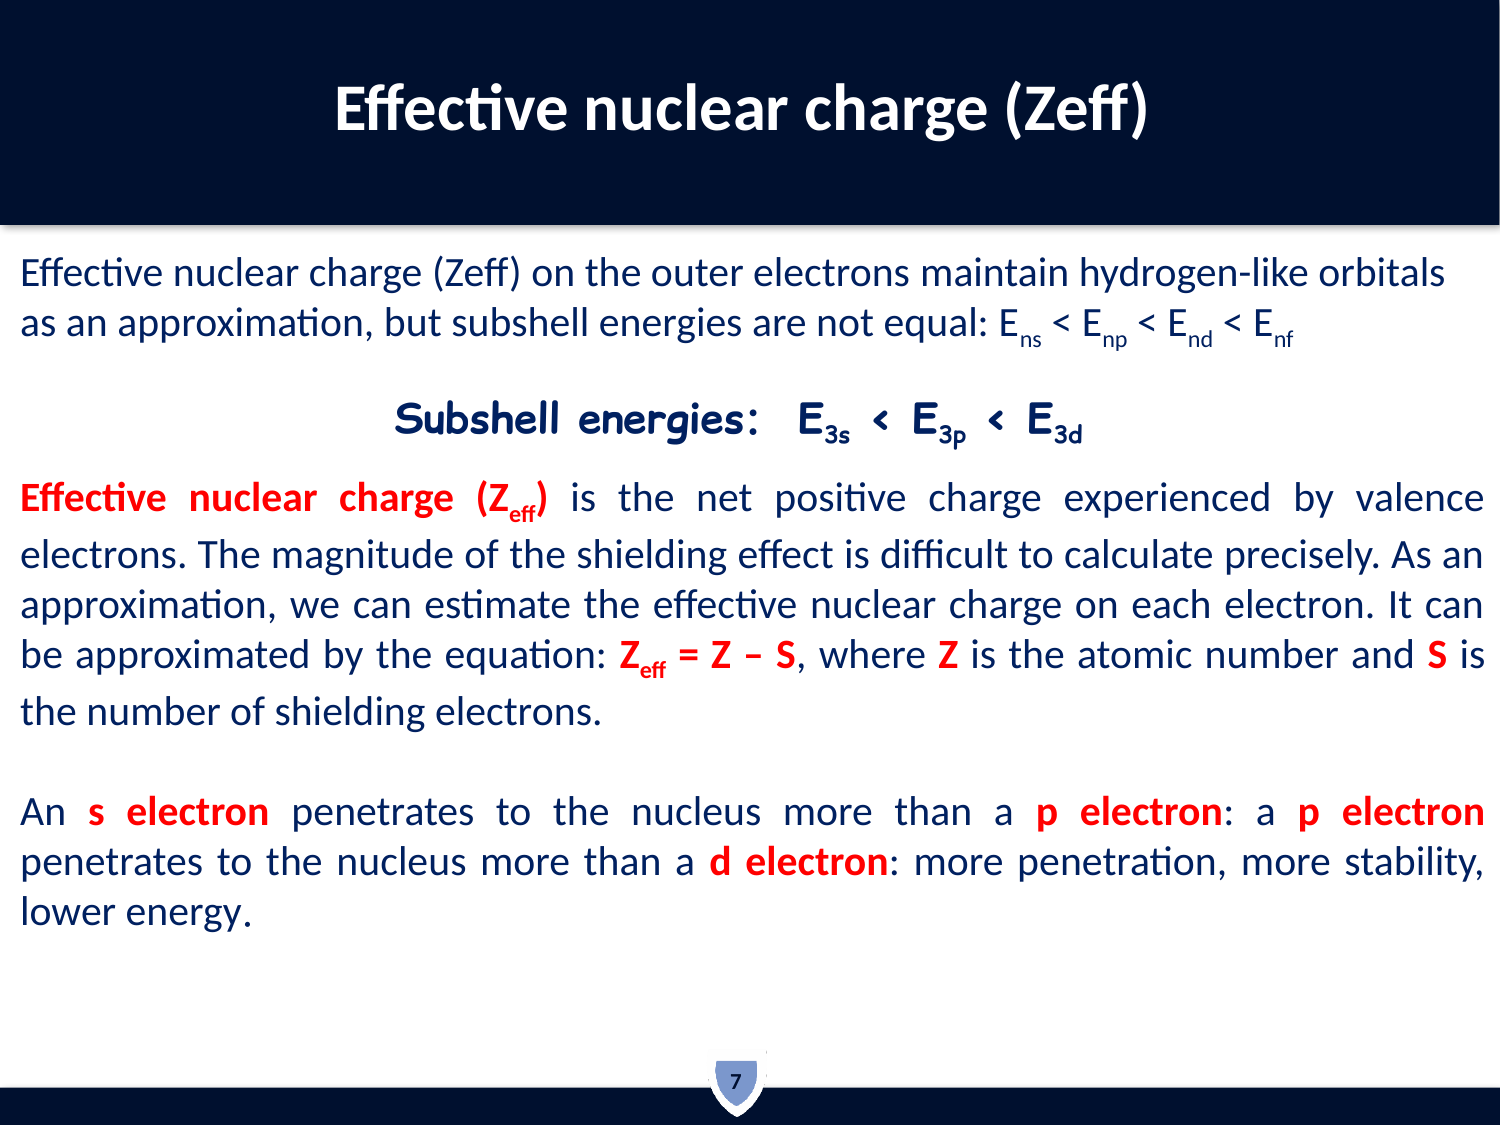

# Effective nuclear charge (Zeff)
Effective nuclear charge (Zeff) on the outer electrons maintain hydrogen-like orbitals as an approximation, but subshell energies are not equal: Ens < Enp < End < Enf
Subshell energies:  E3s < E3p < E3d
Effective nuclear charge (Zeff) is the net positive charge experienced by valence electrons. The magnitude of the shielding effect is difficult to calculate precisely. As an approximation, we can estimate the effective nuclear charge on each electron. It can be approximated by the equation: Zeff = Z – S, where Z is the atomic number and S is the number of shielding electrons.

An s electron penetrates to the nucleus more than a p electron: a p electron penetrates to the nucleus more than a d electron: more penetration, more stability, lower energy.
7